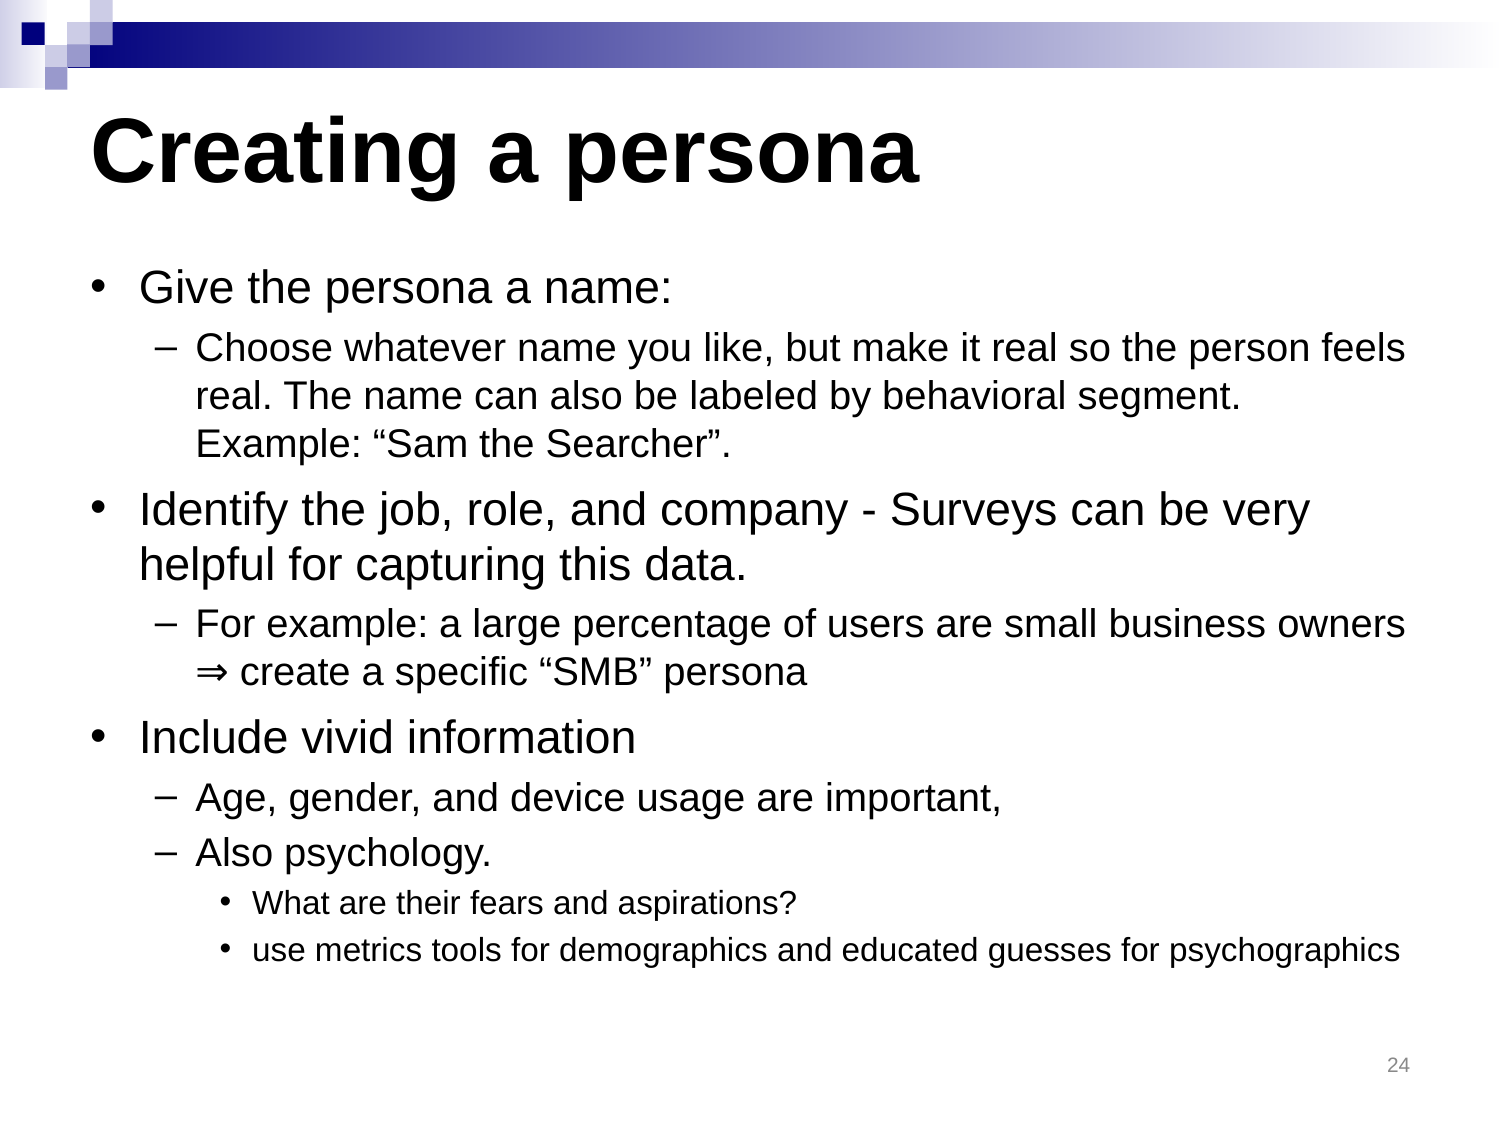

# Creating a persona
Give the persona a name:
Choose whatever name you like, but make it real so the person feels real. The name can also be labeled by behavioral segment. Example: “Sam the Searcher”.
Identify the job, role, and company - Surveys can be very helpful for capturing this data.
For example: a large percentage of users are small business owners ⇒ create a specific “SMB” persona
Include vivid information
Age, gender, and device usage are important,
Also psychology.
What are their fears and aspirations?
use metrics tools for demographics and educated guesses for psychographics
24